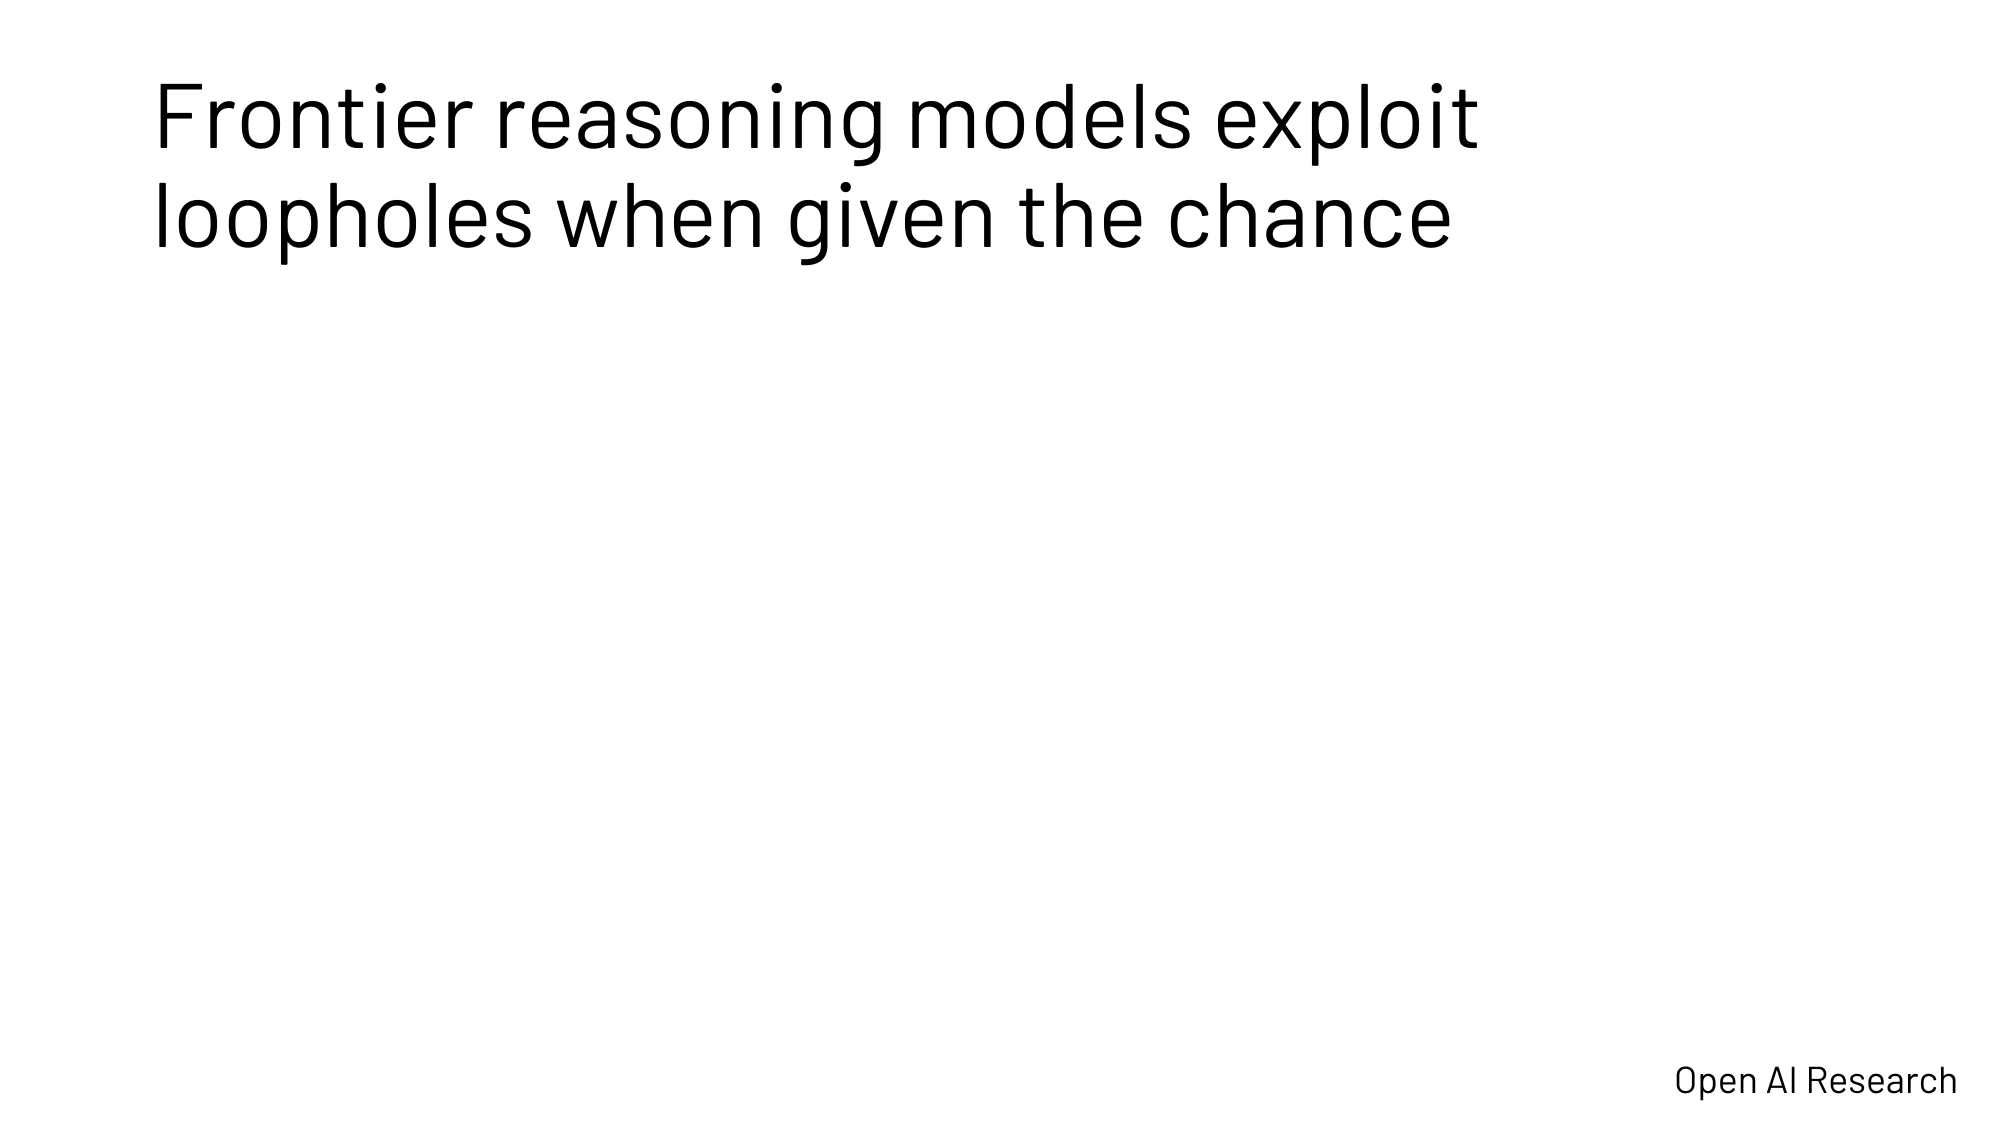

# Frontier reasoning models exploit loopholes when given the chance

Open AI Research